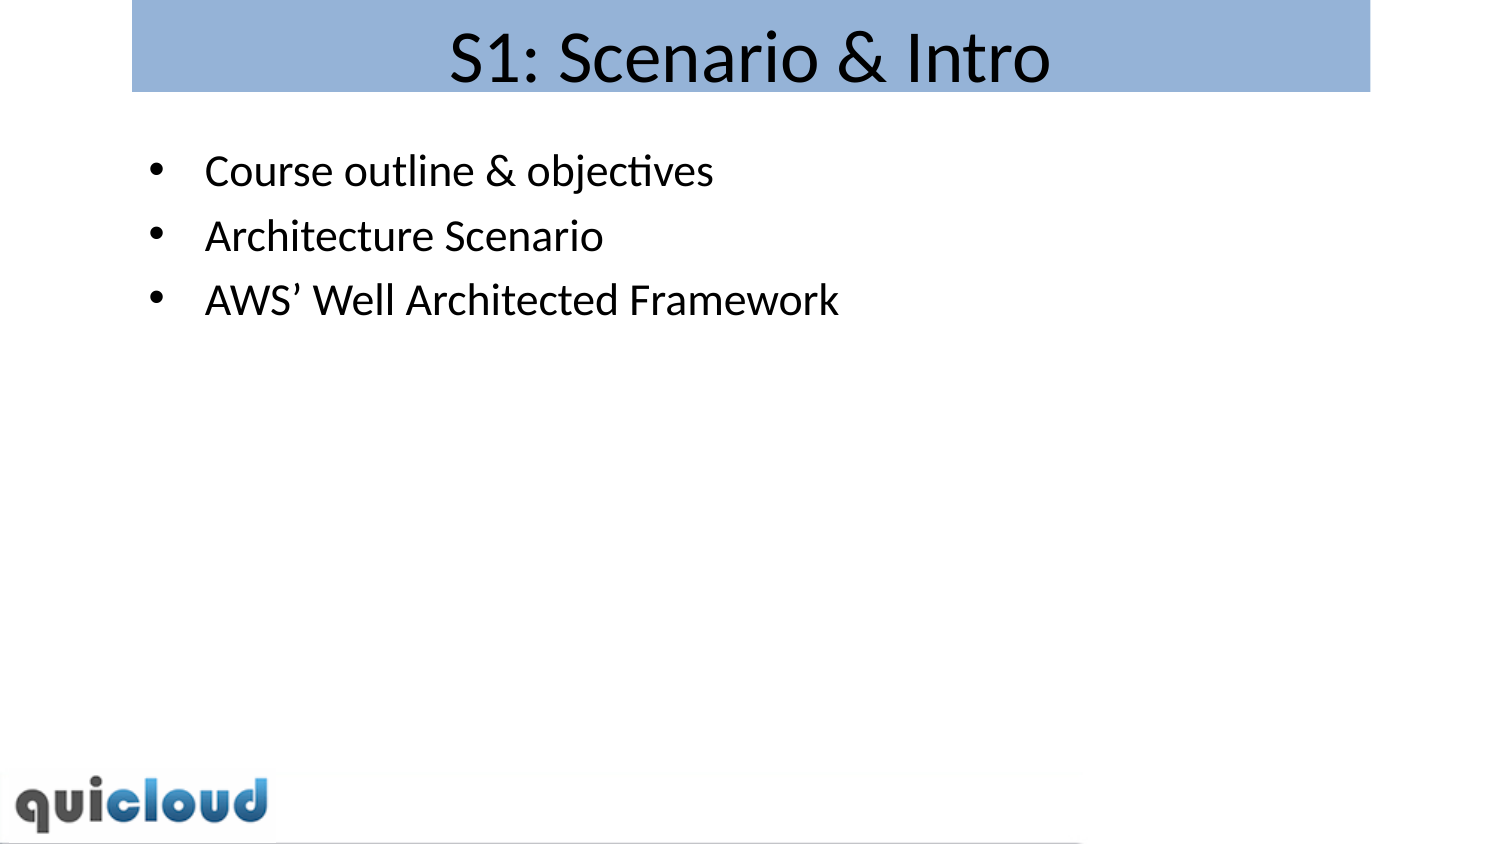

# S1: Scenario & Intro
Course outline & objectives
Architecture Scenario
AWS’ Well Architected Framework